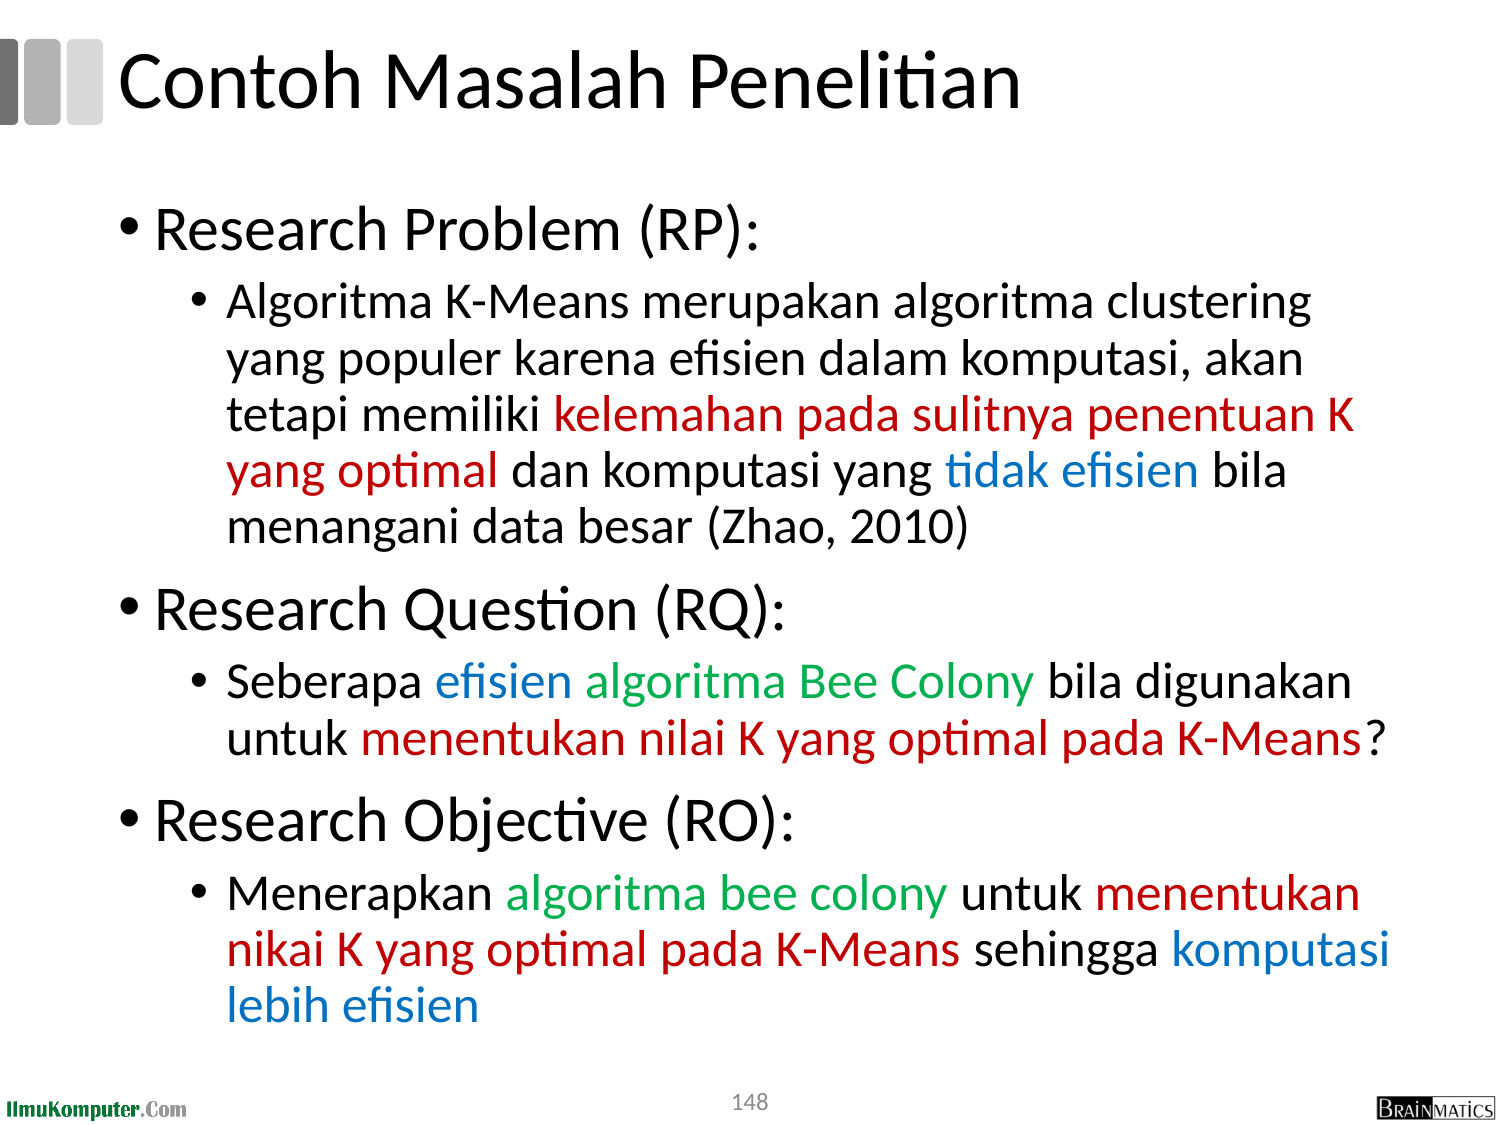

# Contoh Masalah Penelitian
Research Problem (RP):
Algoritma K-Means merupakan algoritma clustering yang populer karena efisien dalam komputasi, akan tetapi memiliki kelemahan pada sulitnya penentuan K yang optimal dan komputasi yang tidak efisien bila menangani data besar (Zhao, 2010)
Research Question (RQ):
Seberapa efisien algoritma Bee Colony bila digunakan untuk menentukan nilai K yang optimal pada K-Means?
Research Objective (RO):
Menerapkan algoritma bee colony untuk menentukan nikai K yang optimal pada K-Means sehingga komputasi lebih efisien
148